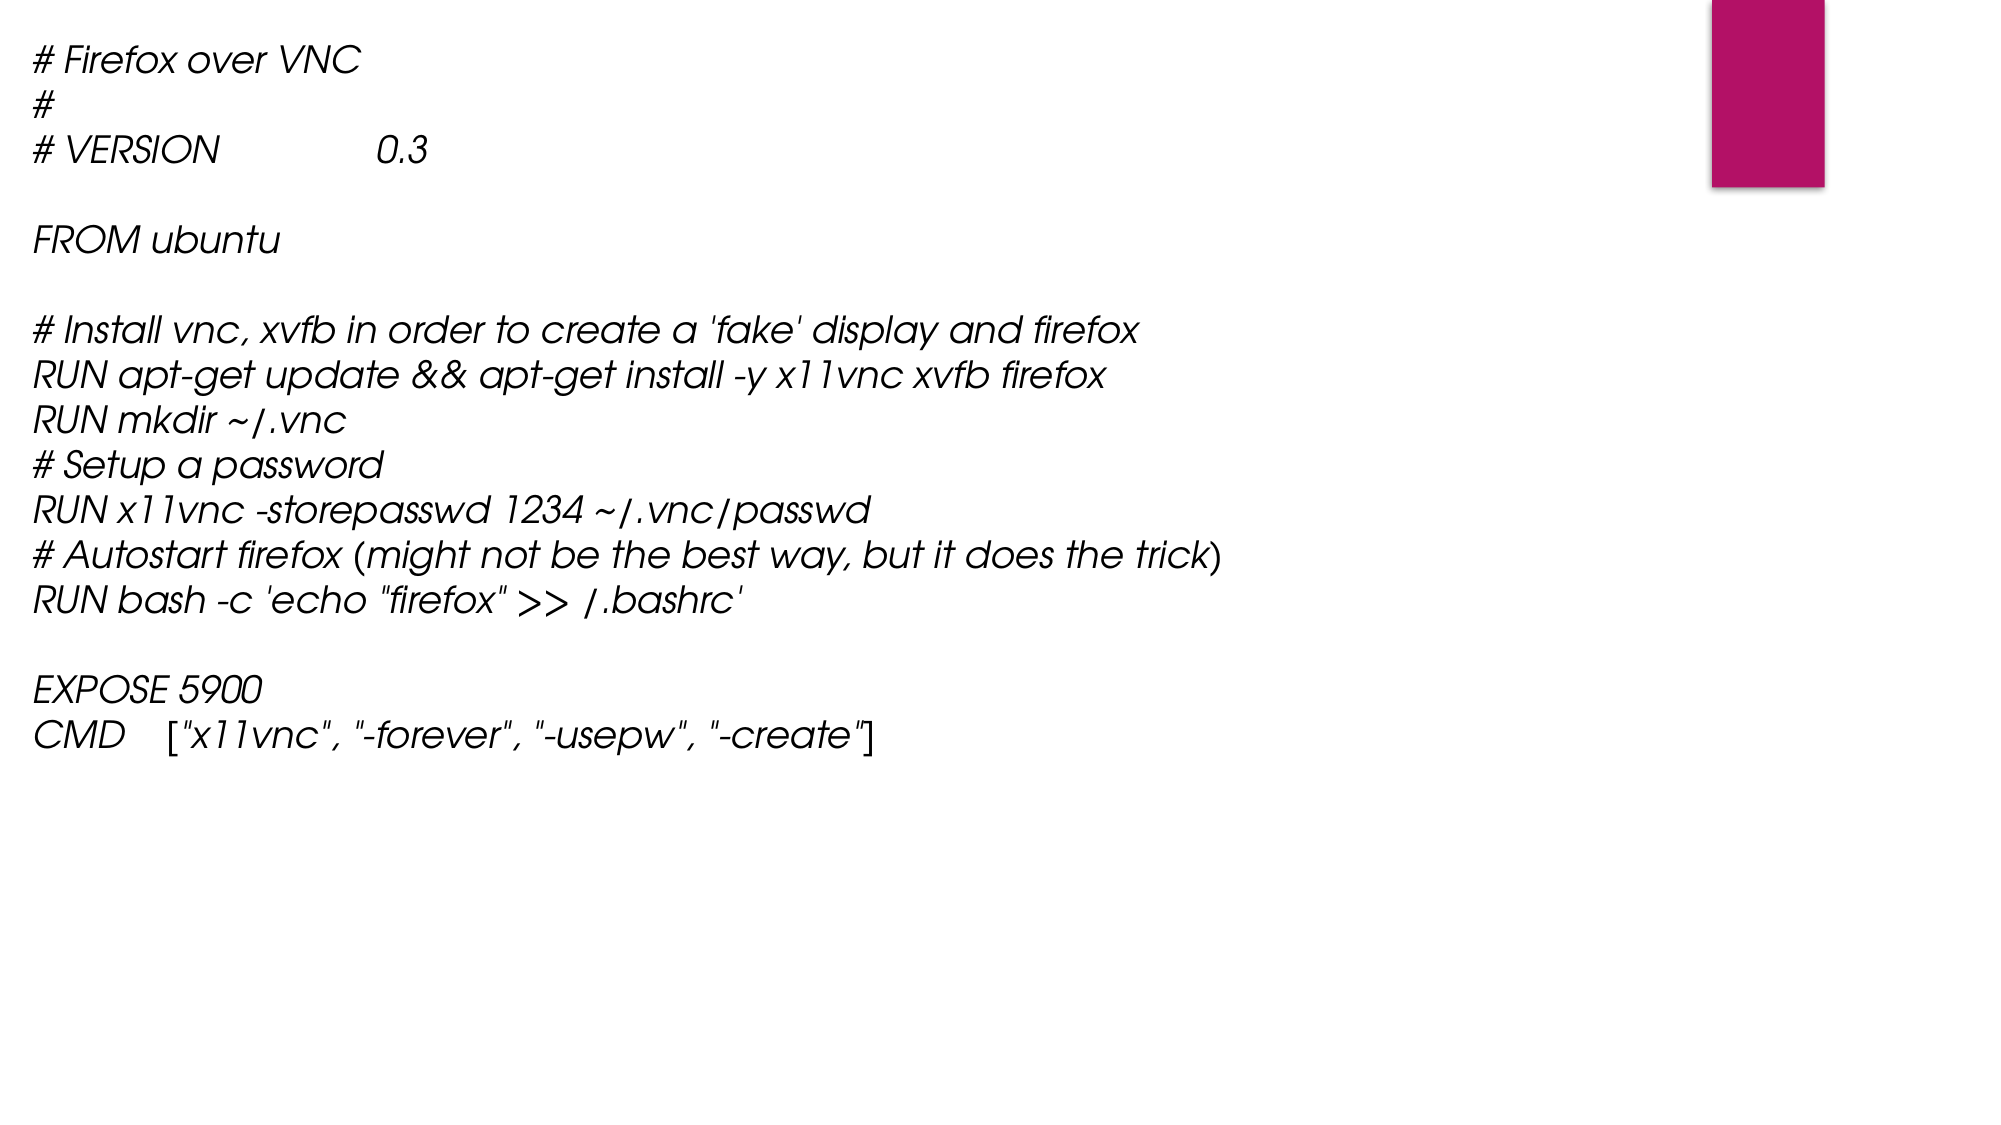

# Firefox over VNC
#
# VERSION               0.3

FROM ubuntu

# Install vnc, xvfb in order to create a 'fake' display and firefox
RUN apt-get update && apt-get install -y x11vnc xvfb firefox
RUN mkdir ~/.vnc
# Setup a password
RUN x11vnc -storepasswd 1234 ~/.vnc/passwd
# Autostart firefox (might not be the best way, but it does the trick)
RUN bash -c 'echo "firefox" >> /.bashrc'

EXPOSE 5900
CMD    ["x11vnc", "-forever", "-usepw", "-create"]